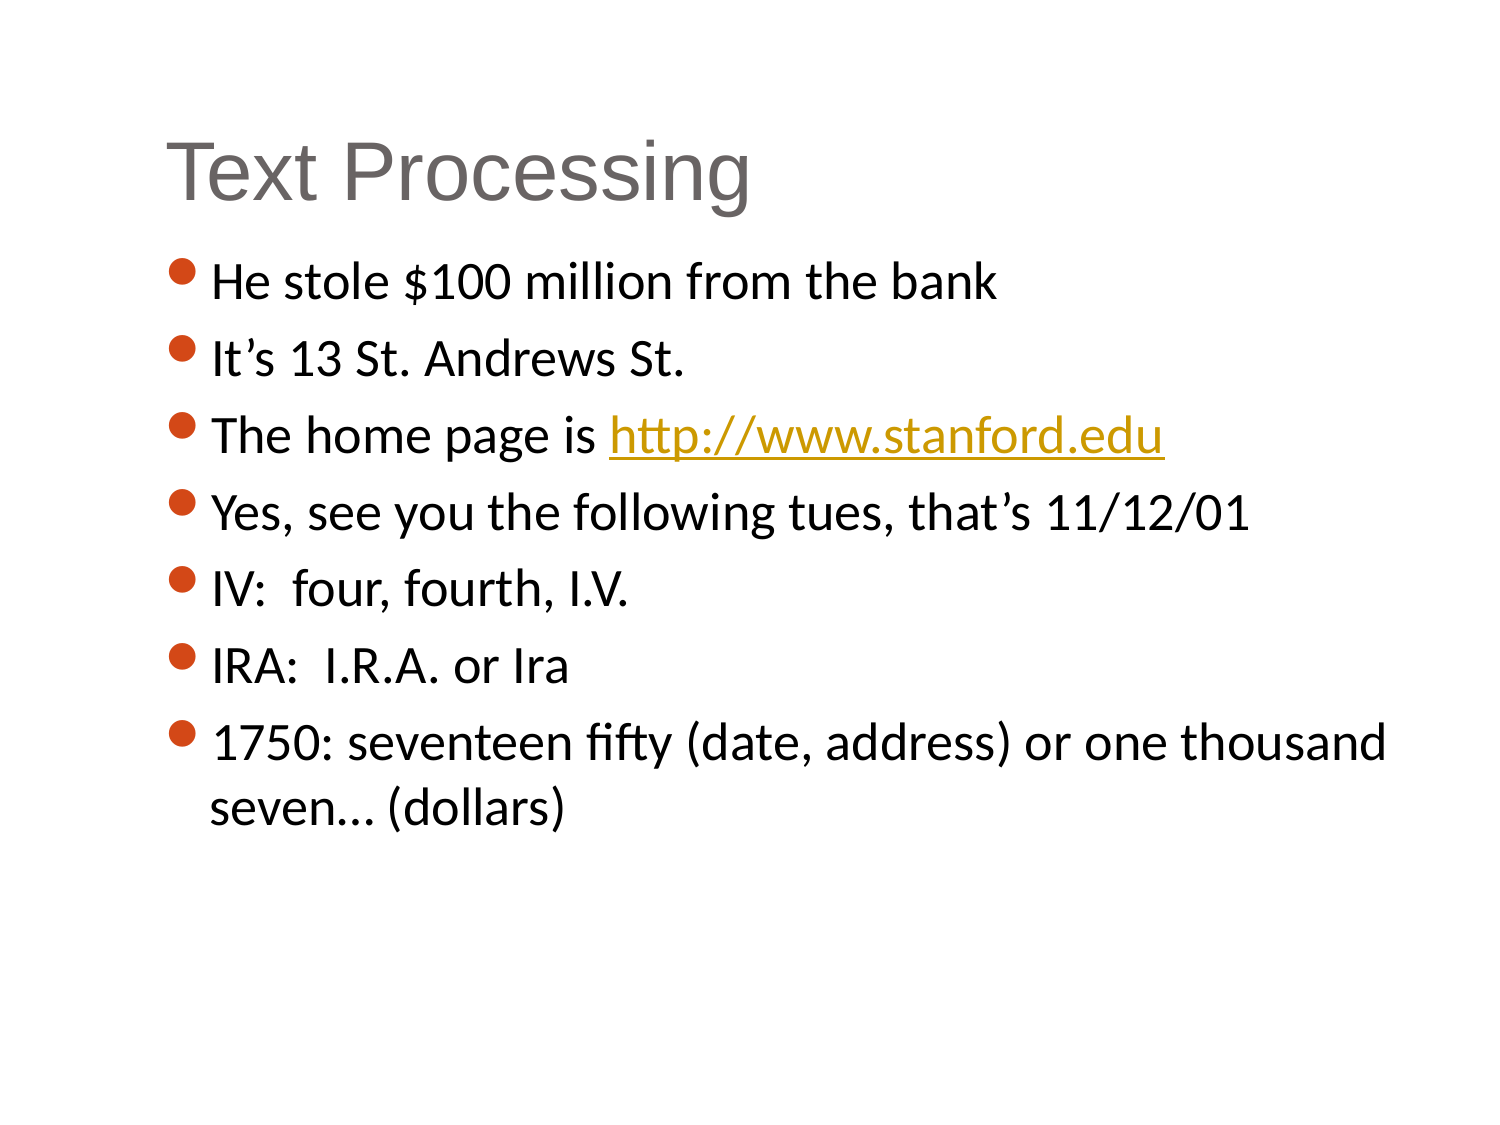

# Text Processing
He stole $100 million from the bank
It’s 13 St. Andrews St.
The home page is http://www.stanford.edu
Yes, see you the following tues, that’s 11/12/01
IV:  four, fourth, I.V.
IRA:  I.R.A. or Ira
1750: seventeen fifty (date, address) or one thousand seven… (dollars)